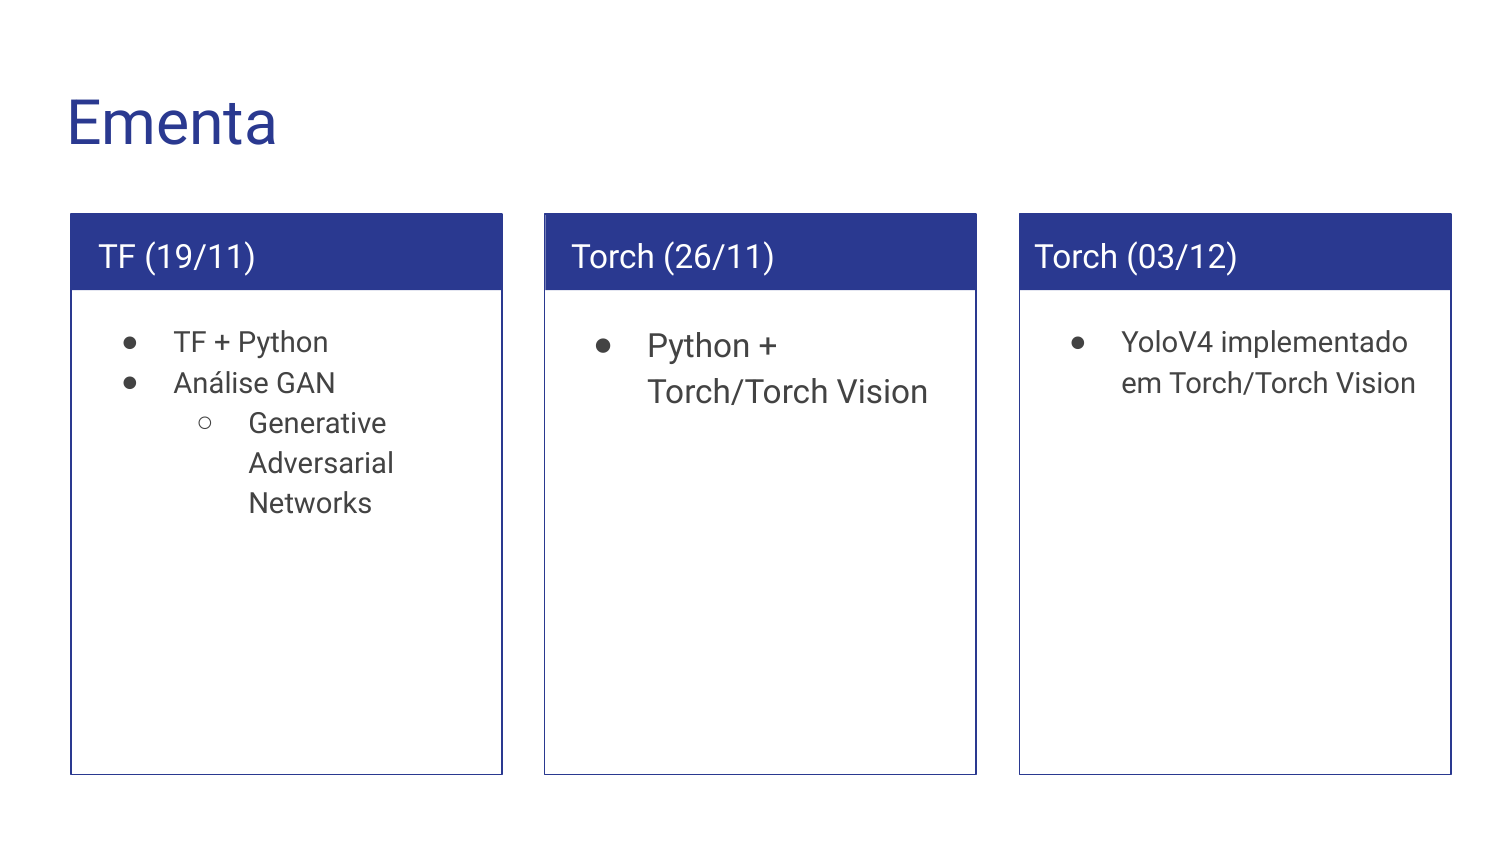

# Ementa

TF (19/11)

Torch (26/11)
Torch (03/12)

TF + Python
Análise GAN
Generative Adversarial Networks
Python + Torch/Torch Vision
YoloV4 implementado em Torch/Torch Vision